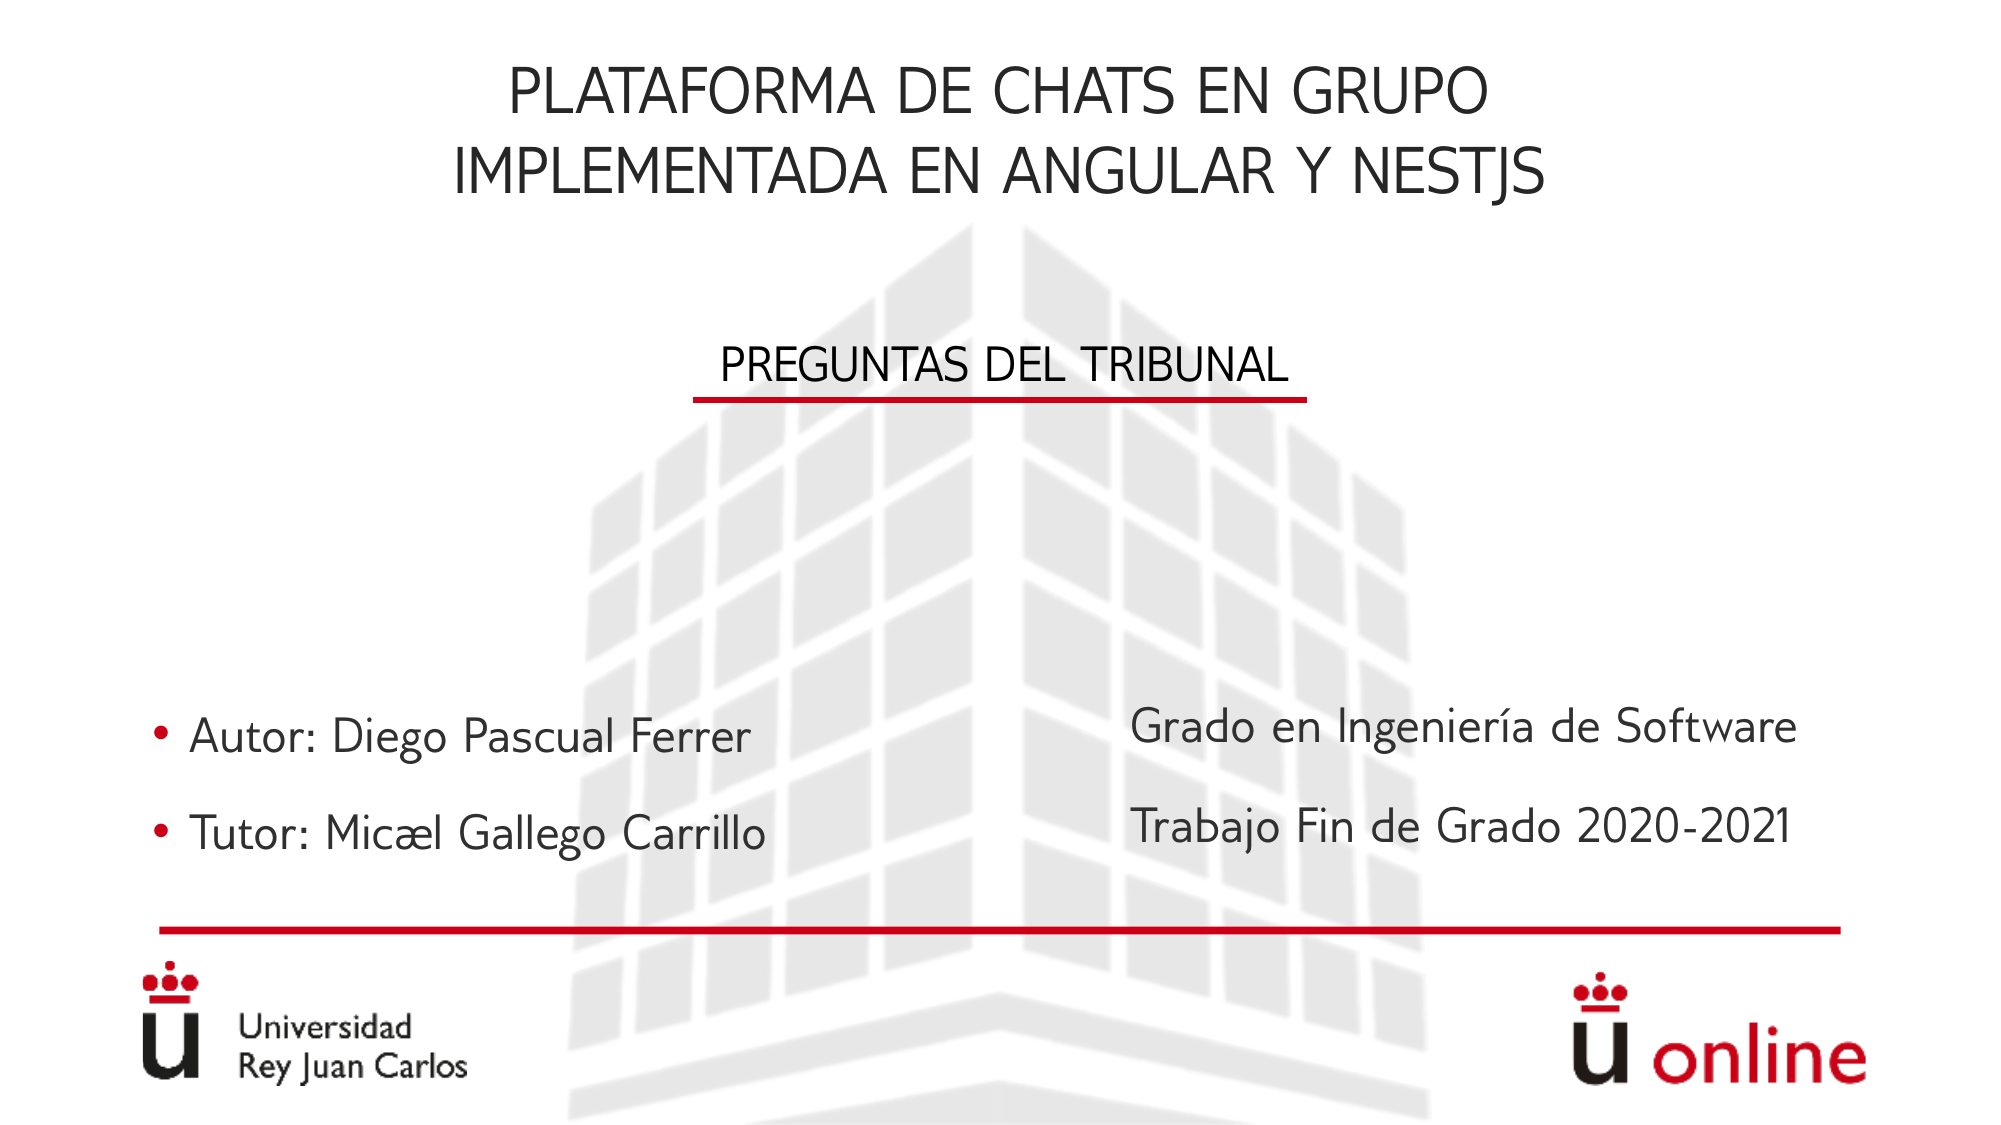

PLATAFORMA DE CHATS EN GRUPO IMPLEMENTADA EN ANGULAR Y NESTJS
PREGUNTAS DEL TRIBUNAL
Autor: Diego Pascual Ferrer
Tutor: Micael Gallego Carrillo
Grado en Ingeniería de Software

Trabajo Fin de Grado 2020-2021